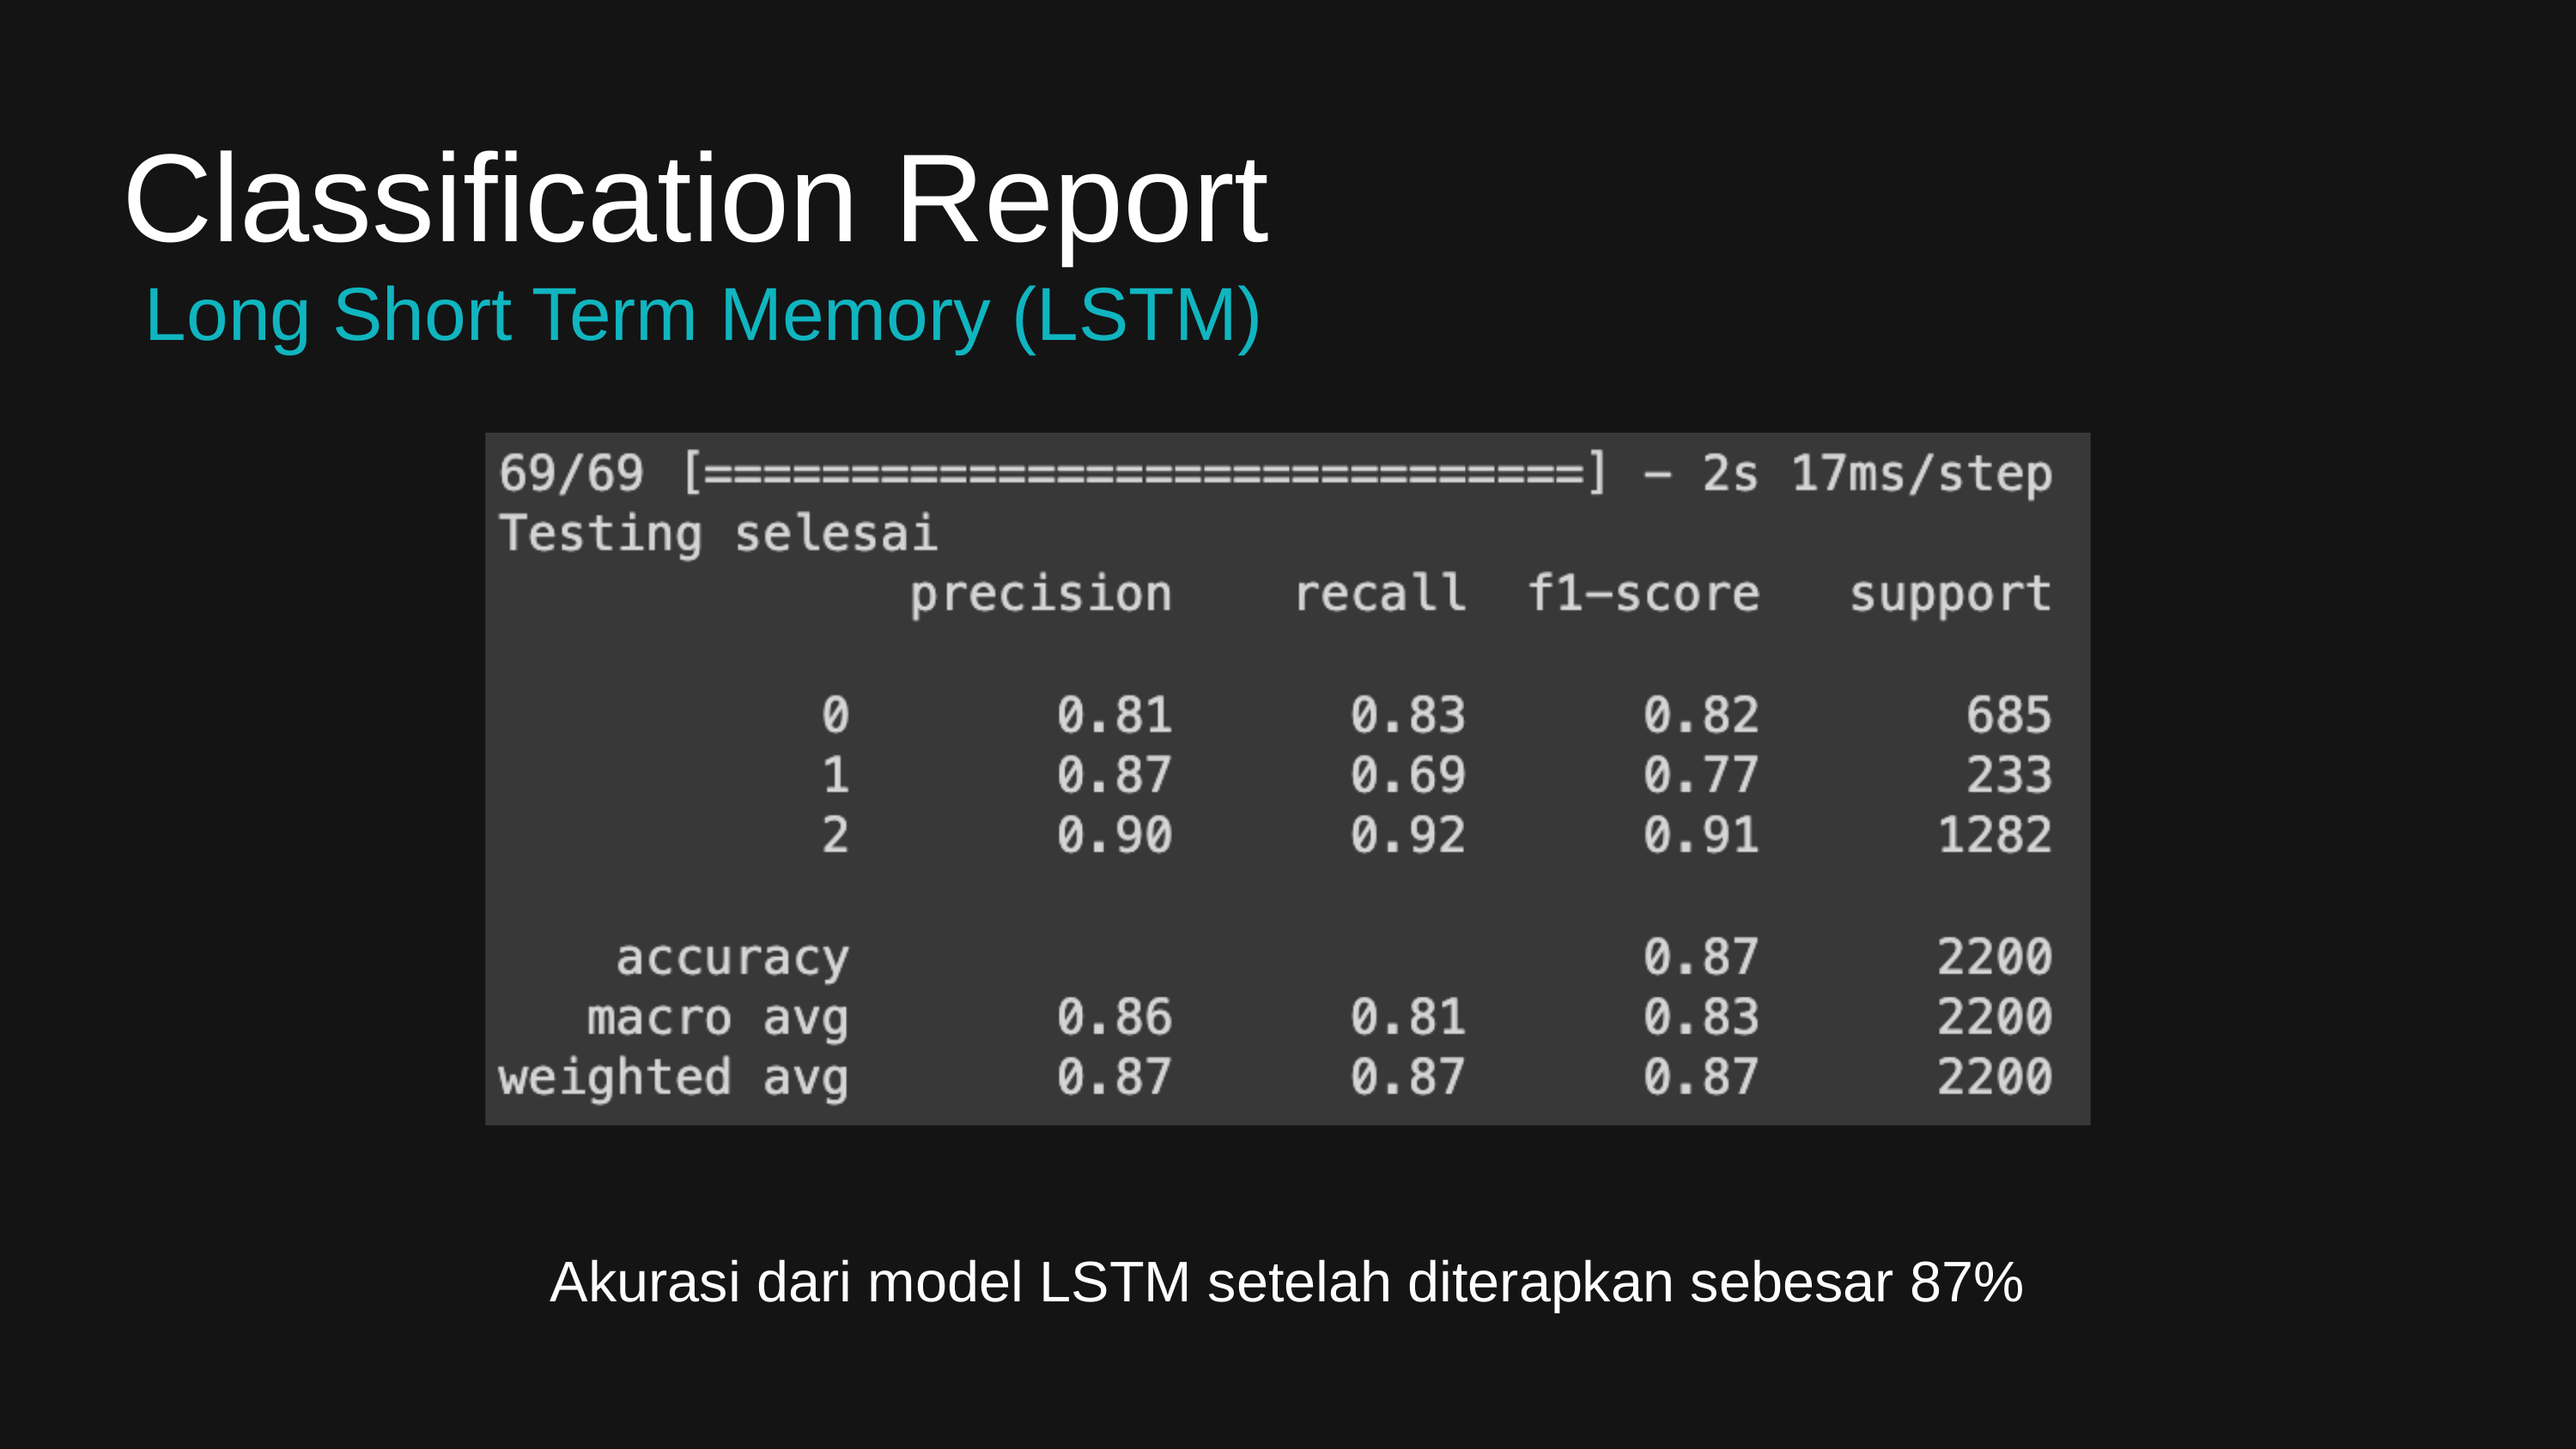

Classification Report
Long Short Term Memory (LSTM)

Akurasi dari model LSTM setelah diterapkan sebesar 87%